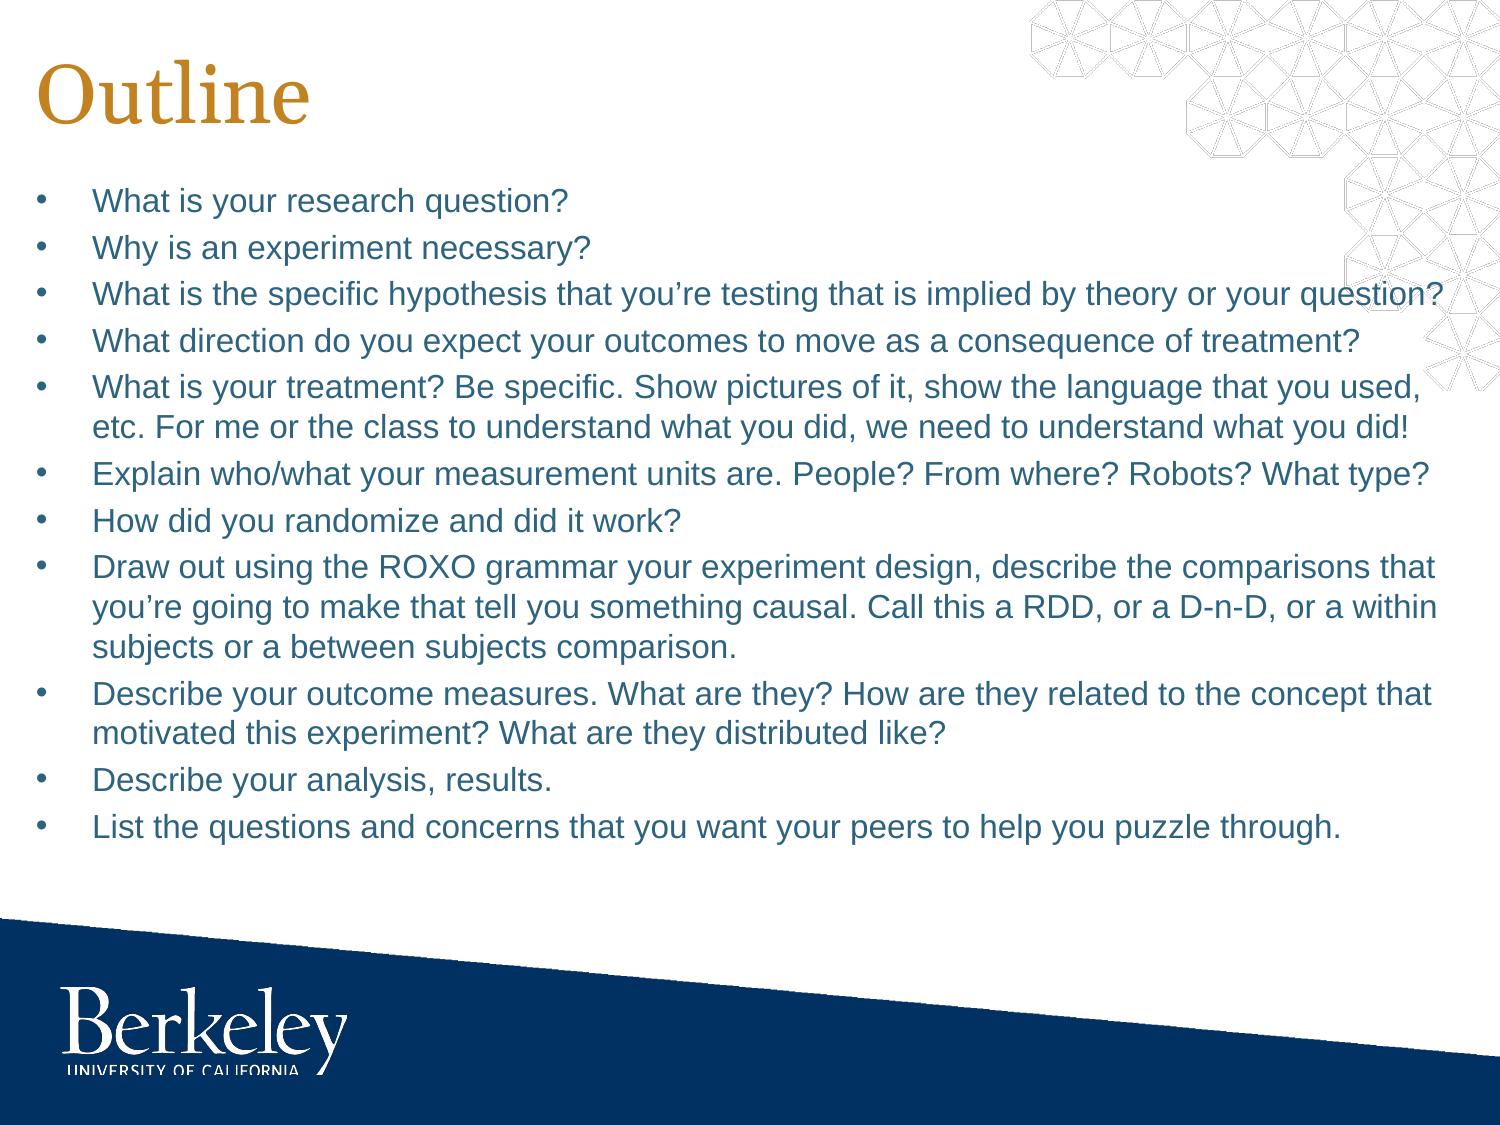

Outline
What is your research question?
Why is an experiment necessary?
What is the specific hypothesis that you’re testing that is implied by theory or your question?
What direction do you expect your outcomes to move as a consequence of treatment?
What is your treatment? Be specific. Show pictures of it, show the language that you used, etc. For me or the class to understand what you did, we need to understand what you did!
Explain who/what your measurement units are. People? From where? Robots? What type?
How did you randomize and did it work?
Draw out using the ROXO grammar your experiment design, describe the comparisons that you’re going to make that tell you something causal. Call this a RDD, or a D-n-D, or a within subjects or a between subjects comparison.
Describe your outcome measures. What are they? How are they related to the concept that motivated this experiment? What are they distributed like?
Describe your analysis, results.
List the questions and concerns that you want your peers to help you puzzle through.